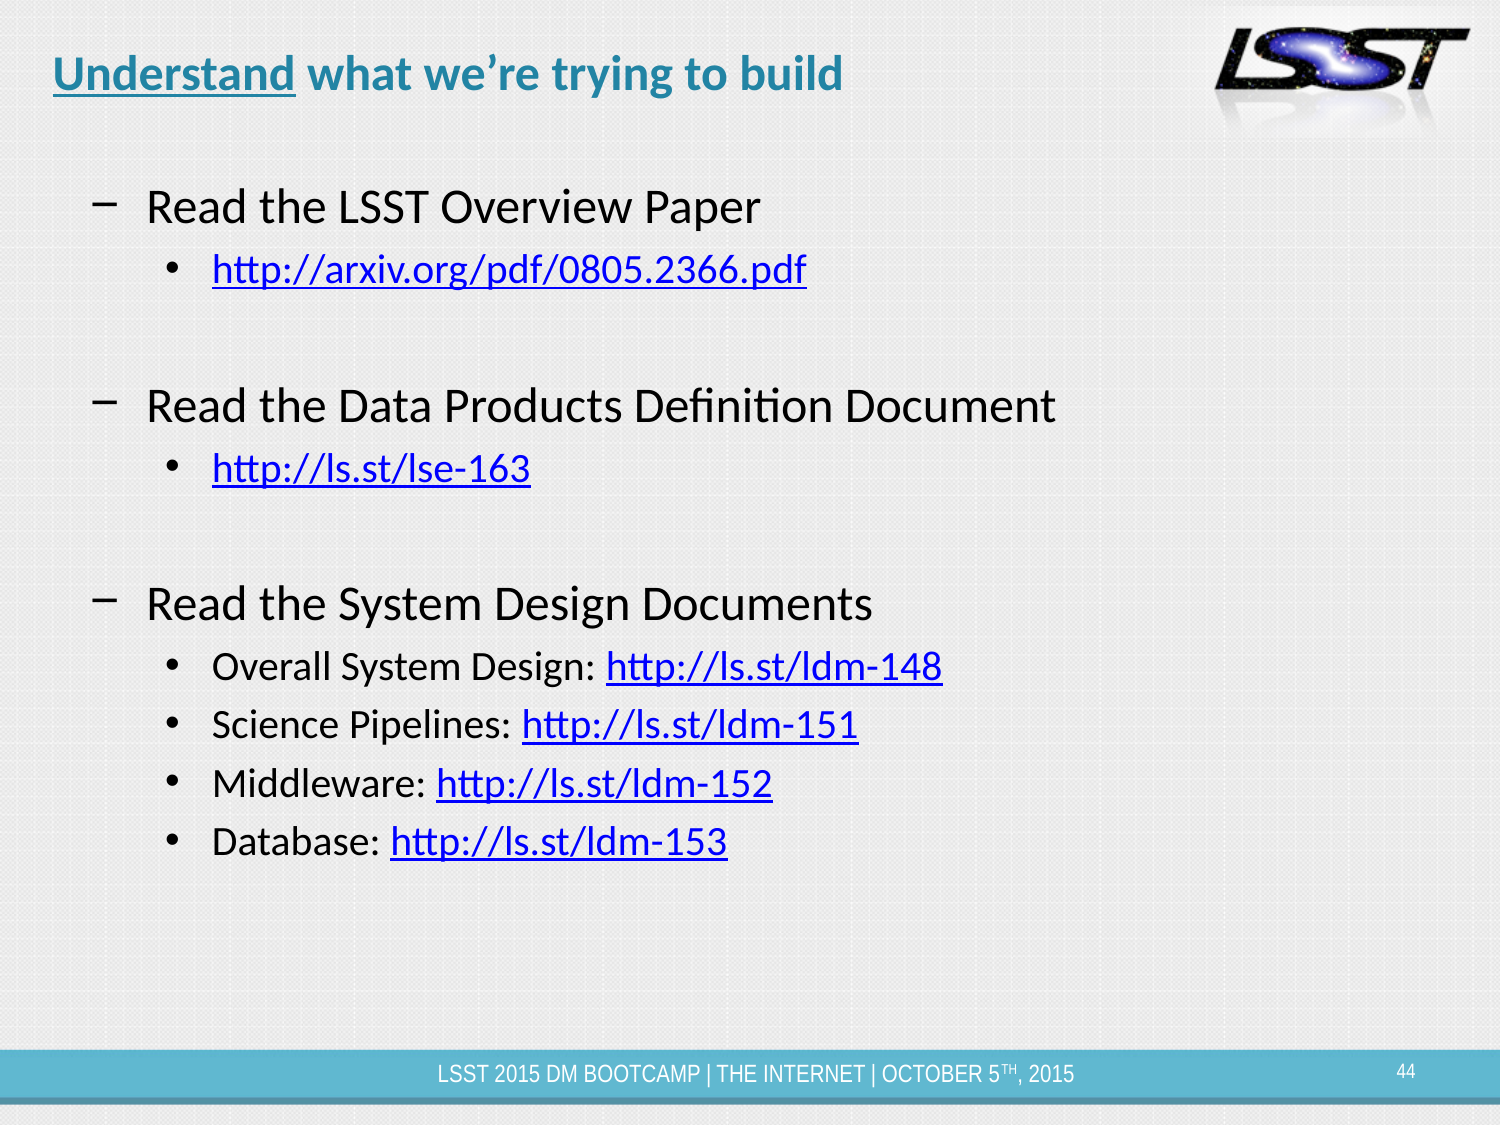

# Understand what we’re trying to build
Read the LSST Overview Paper
http://arxiv.org/pdf/0805.2366.pdf

Read the Data Products Definition Document
http://ls.st/lse-163

Read the System Design Documents
Overall System Design: http://ls.st/ldm-148
Science Pipelines: http://ls.st/ldm-151
Middleware: http://ls.st/ldm-152
Database: http://ls.st/ldm-153